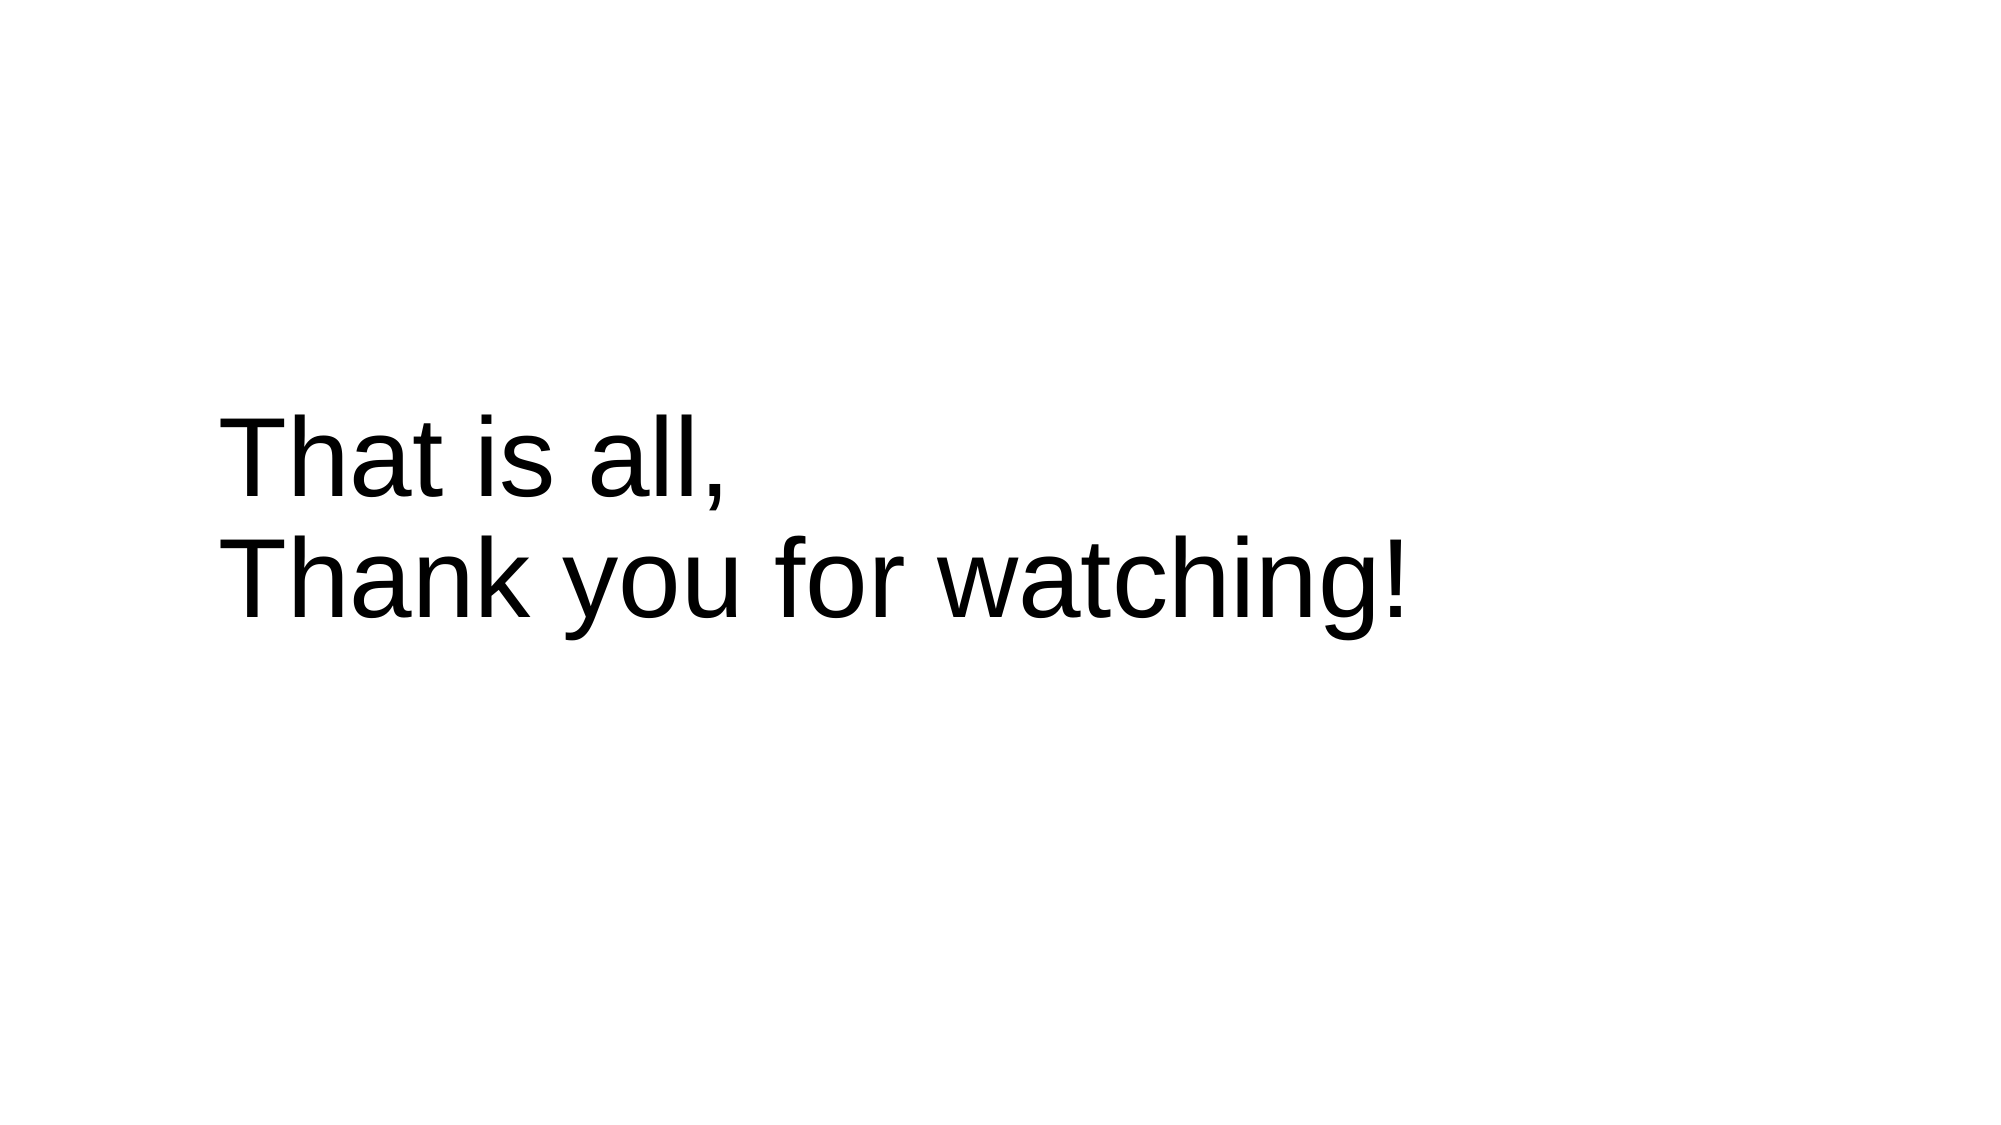

# That is all, Thank you for watching!